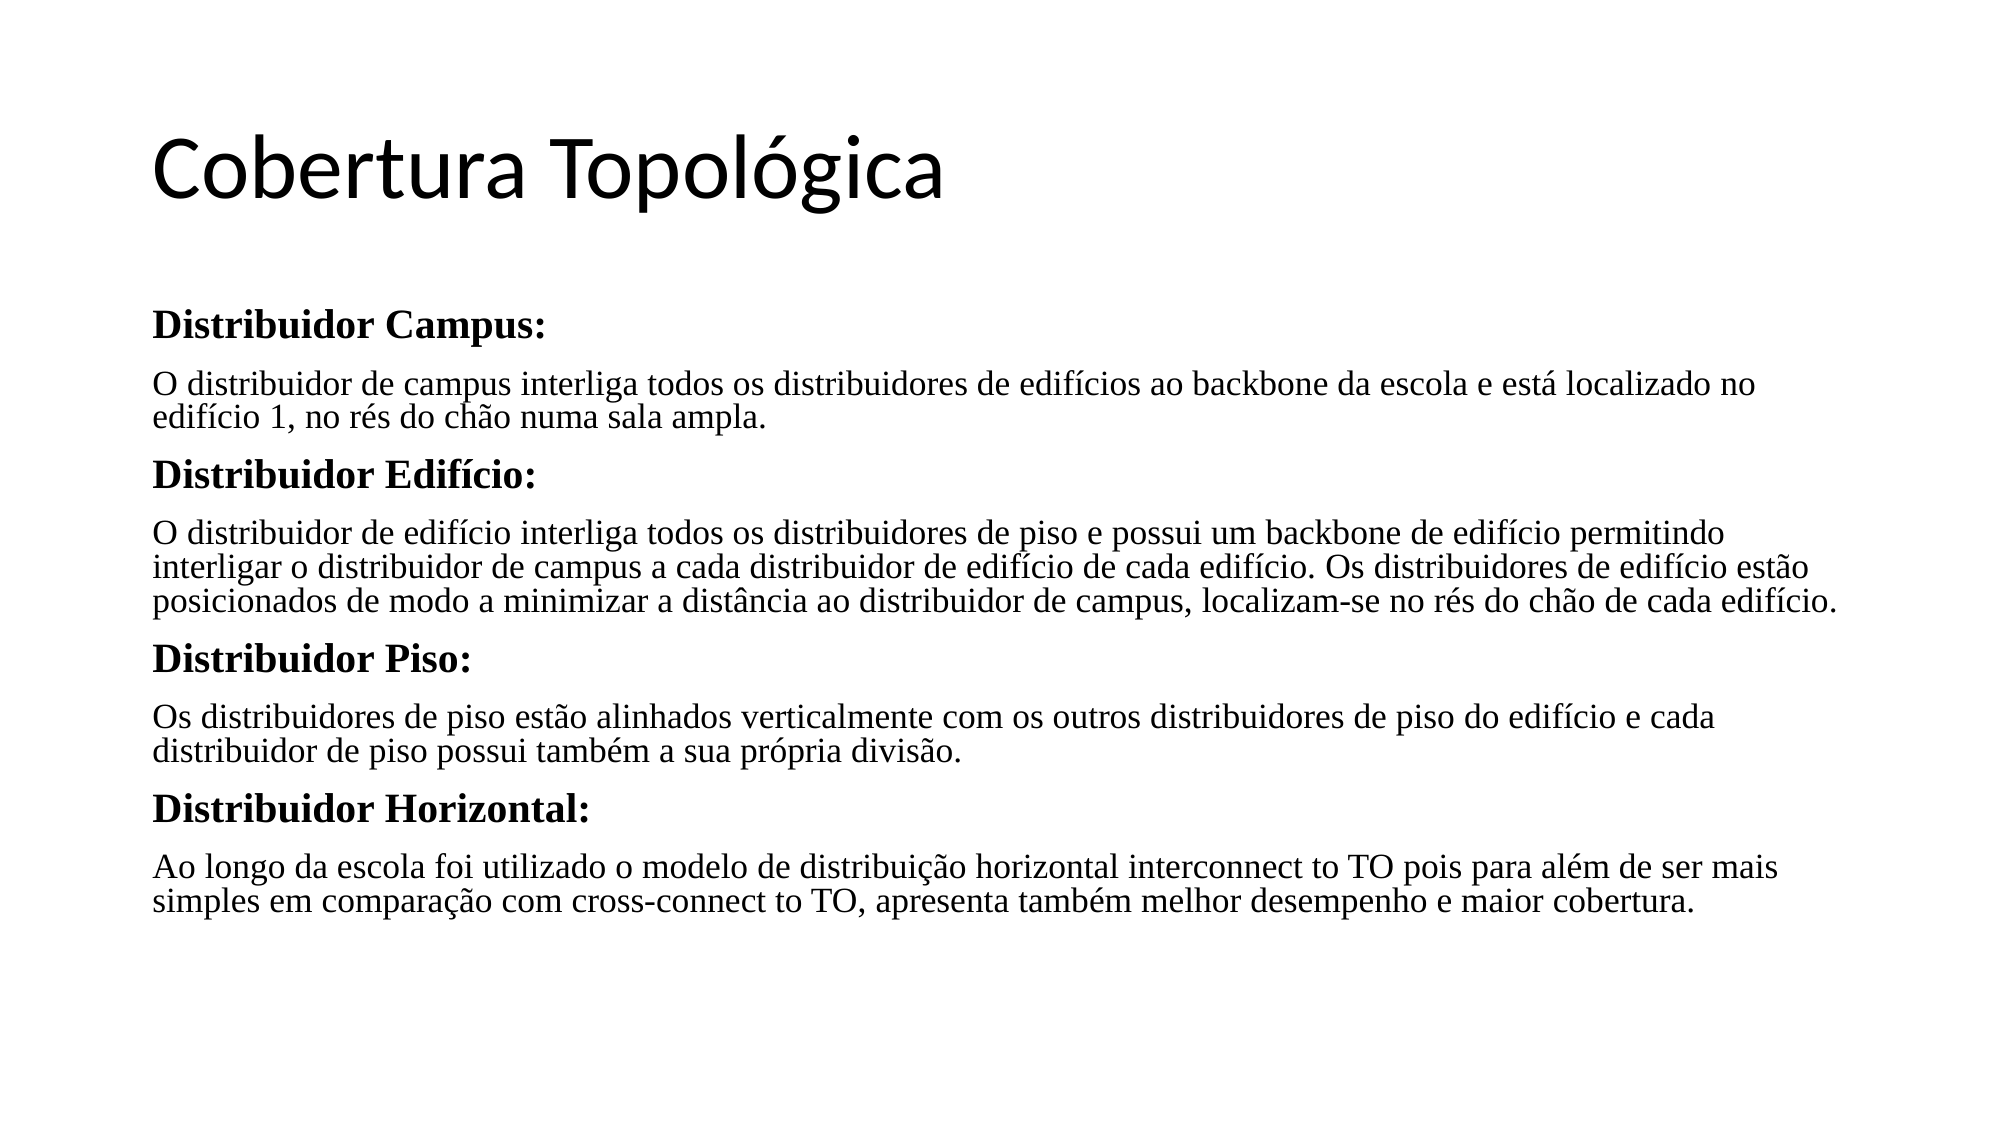

# Cobertura Topológica
Distribuidor Campus:
O distribuidor de campus interliga todos os distribuidores de edifícios ao backbone da escola e está localizado no edifício 1, no rés do chão numa sala ampla.
Distribuidor Edifício:
O distribuidor de edifício interliga todos os distribuidores de piso e possui um backbone de edifício permitindo interligar o distribuidor de campus a cada distribuidor de edifício de cada edifício. Os distribuidores de edifício estão posicionados de modo a minimizar a distância ao distribuidor de campus, localizam-se no rés do chão de cada edifício.
Distribuidor Piso:
Os distribuidores de piso estão alinhados verticalmente com os outros distribuidores de piso do edifício e cada distribuidor de piso possui também a sua própria divisão.
Distribuidor Horizontal:
Ao longo da escola foi utilizado o modelo de distribuição horizontal interconnect to TO pois para além de ser mais simples em comparação com cross-connect to TO, apresenta também melhor desempenho e maior cobertura.